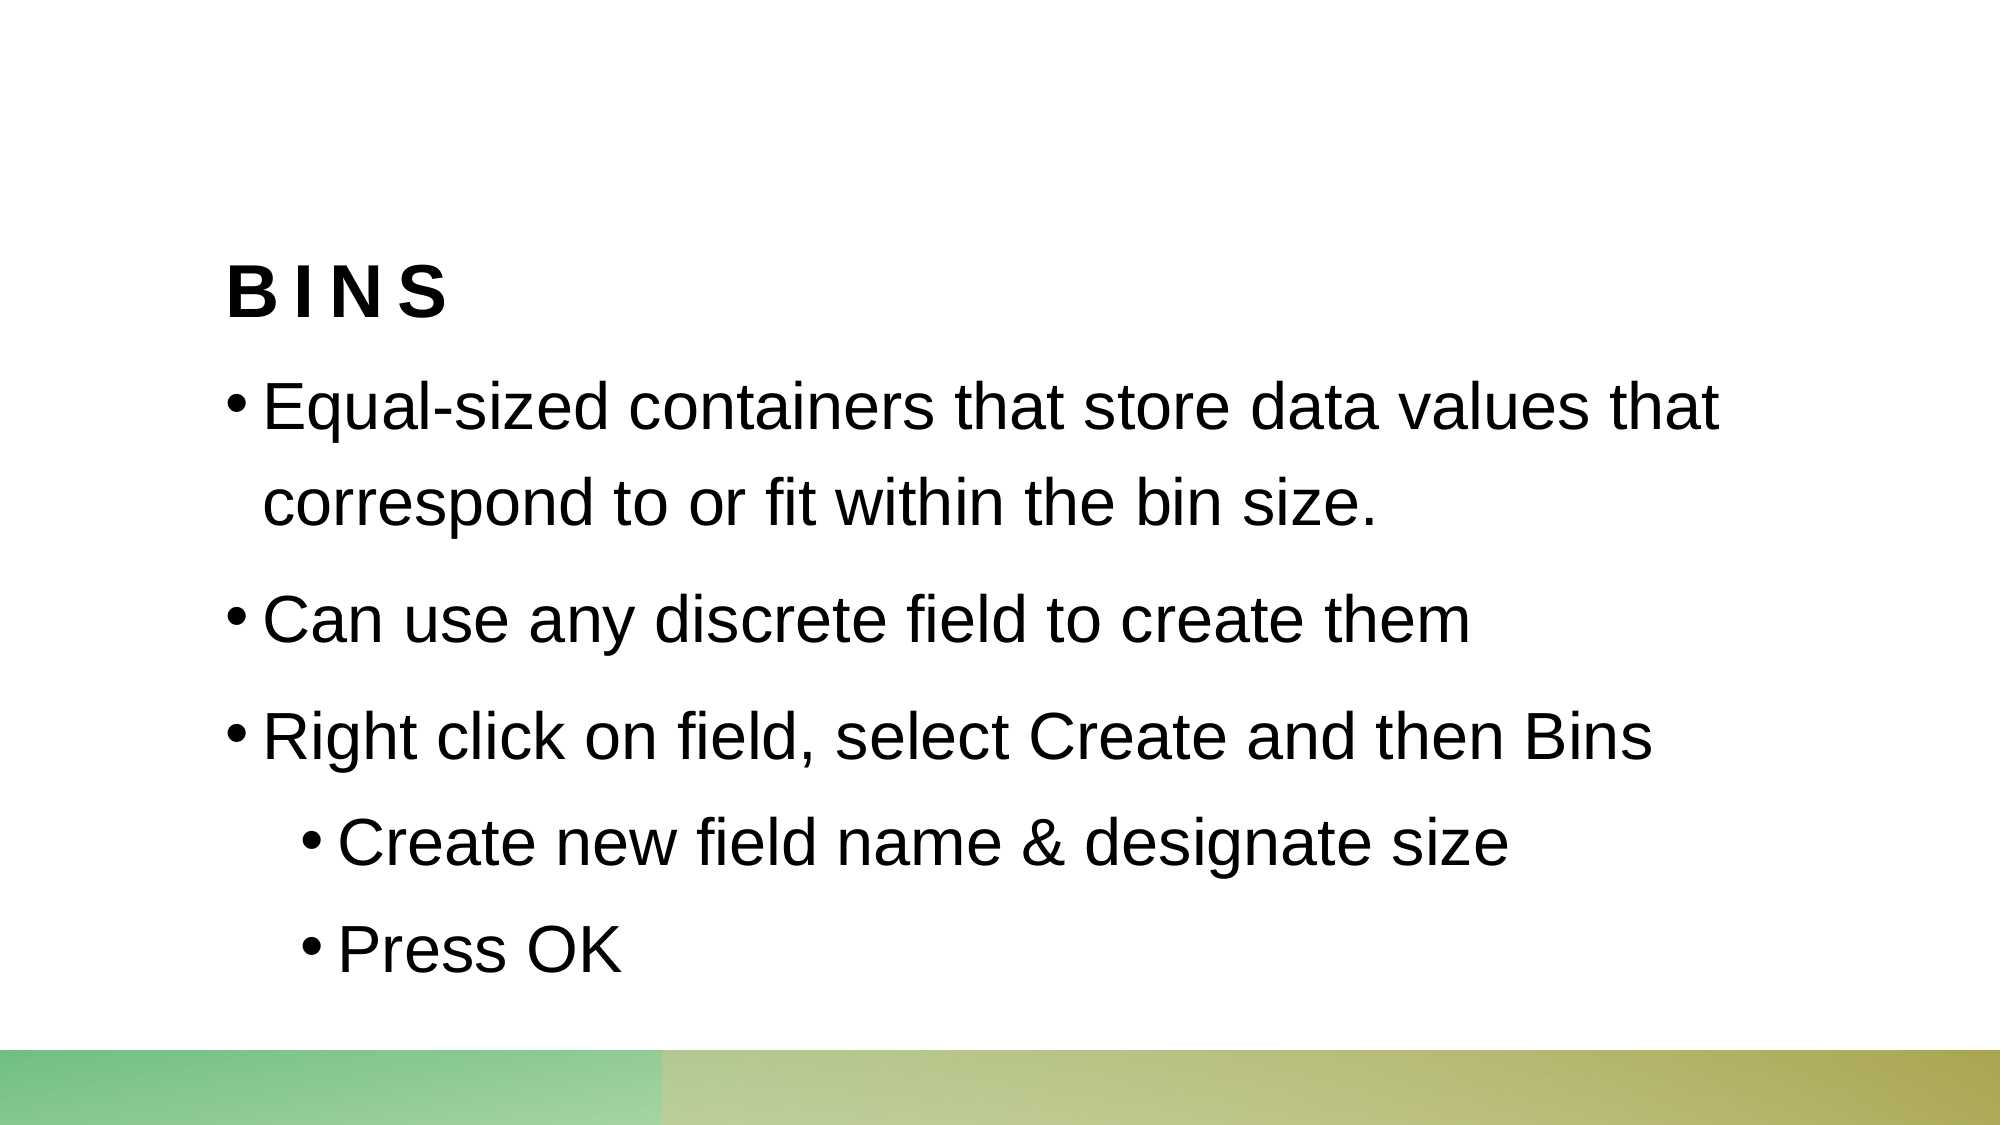

# bins
Equal-sized containers that store data values that correspond to or fit within the bin size.
Can use any discrete field to create them
Right click on field, select Create and then Bins
Create new field name & designate size
Press OK